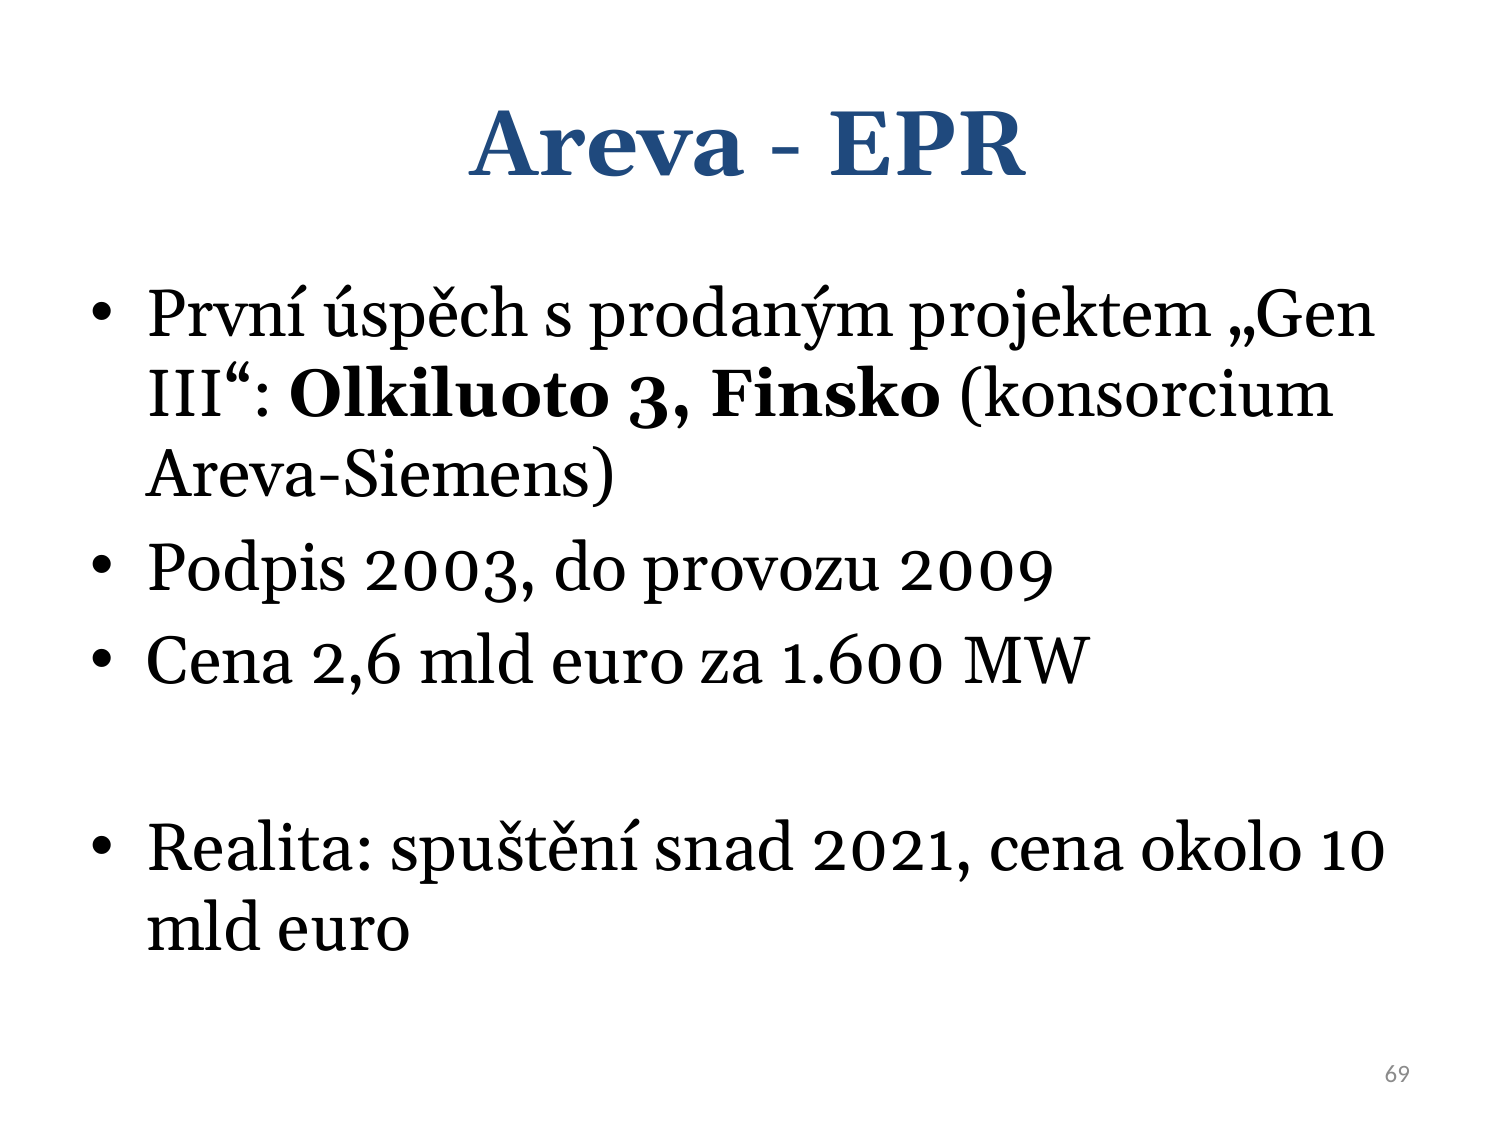

# Areva - EPR
První úspěch s prodaným projektem „Gen III“: Olkiluoto 3, Finsko (konsorcium Areva-Siemens)
Podpis 2003, do provozu 2009
Cena 2,6 mld euro za 1.600 MW

Realita: spuštění snad 2021, cena okolo 10 mld euro

69